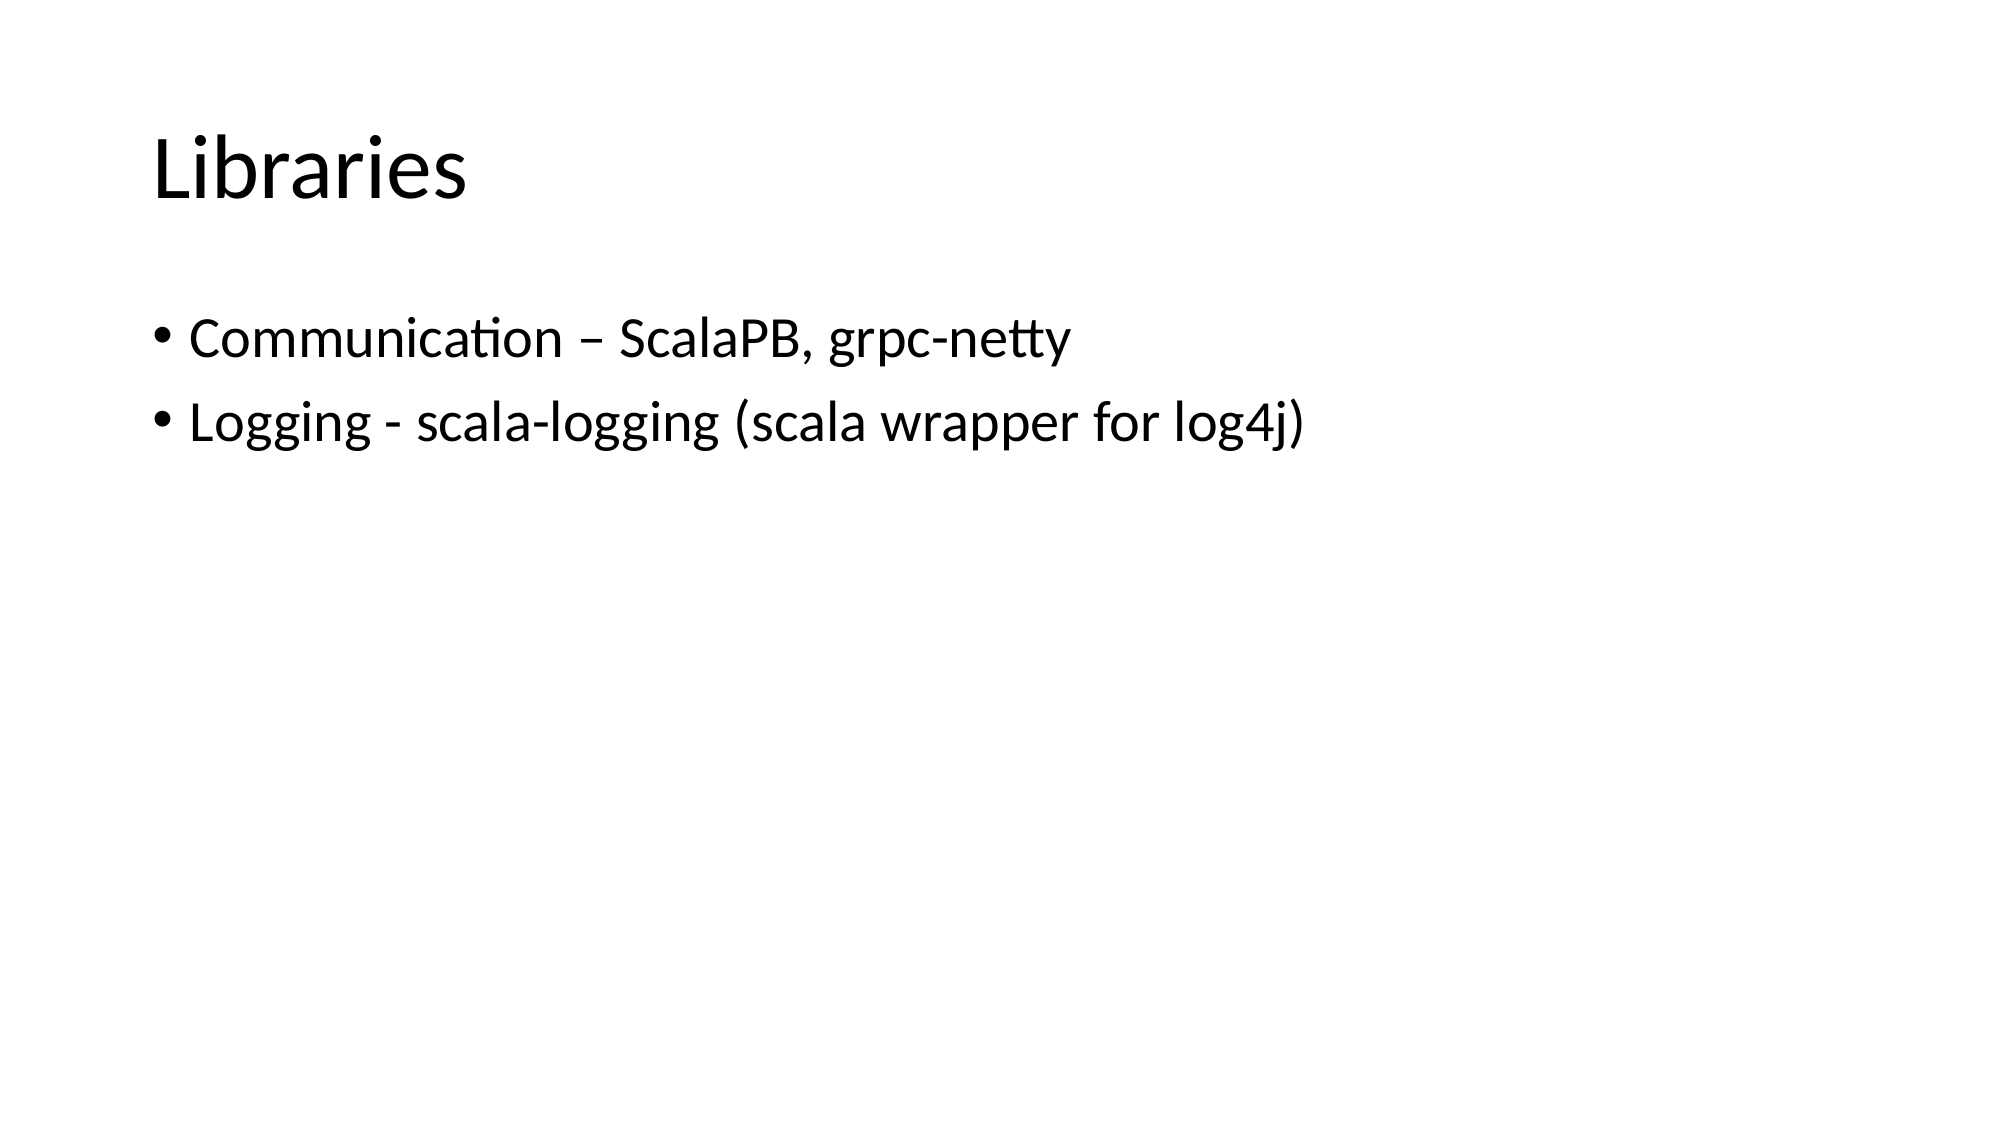

# Libraries
Communication – ScalaPB, grpc-netty
Logging - scala-logging (scala wrapper for log4j)